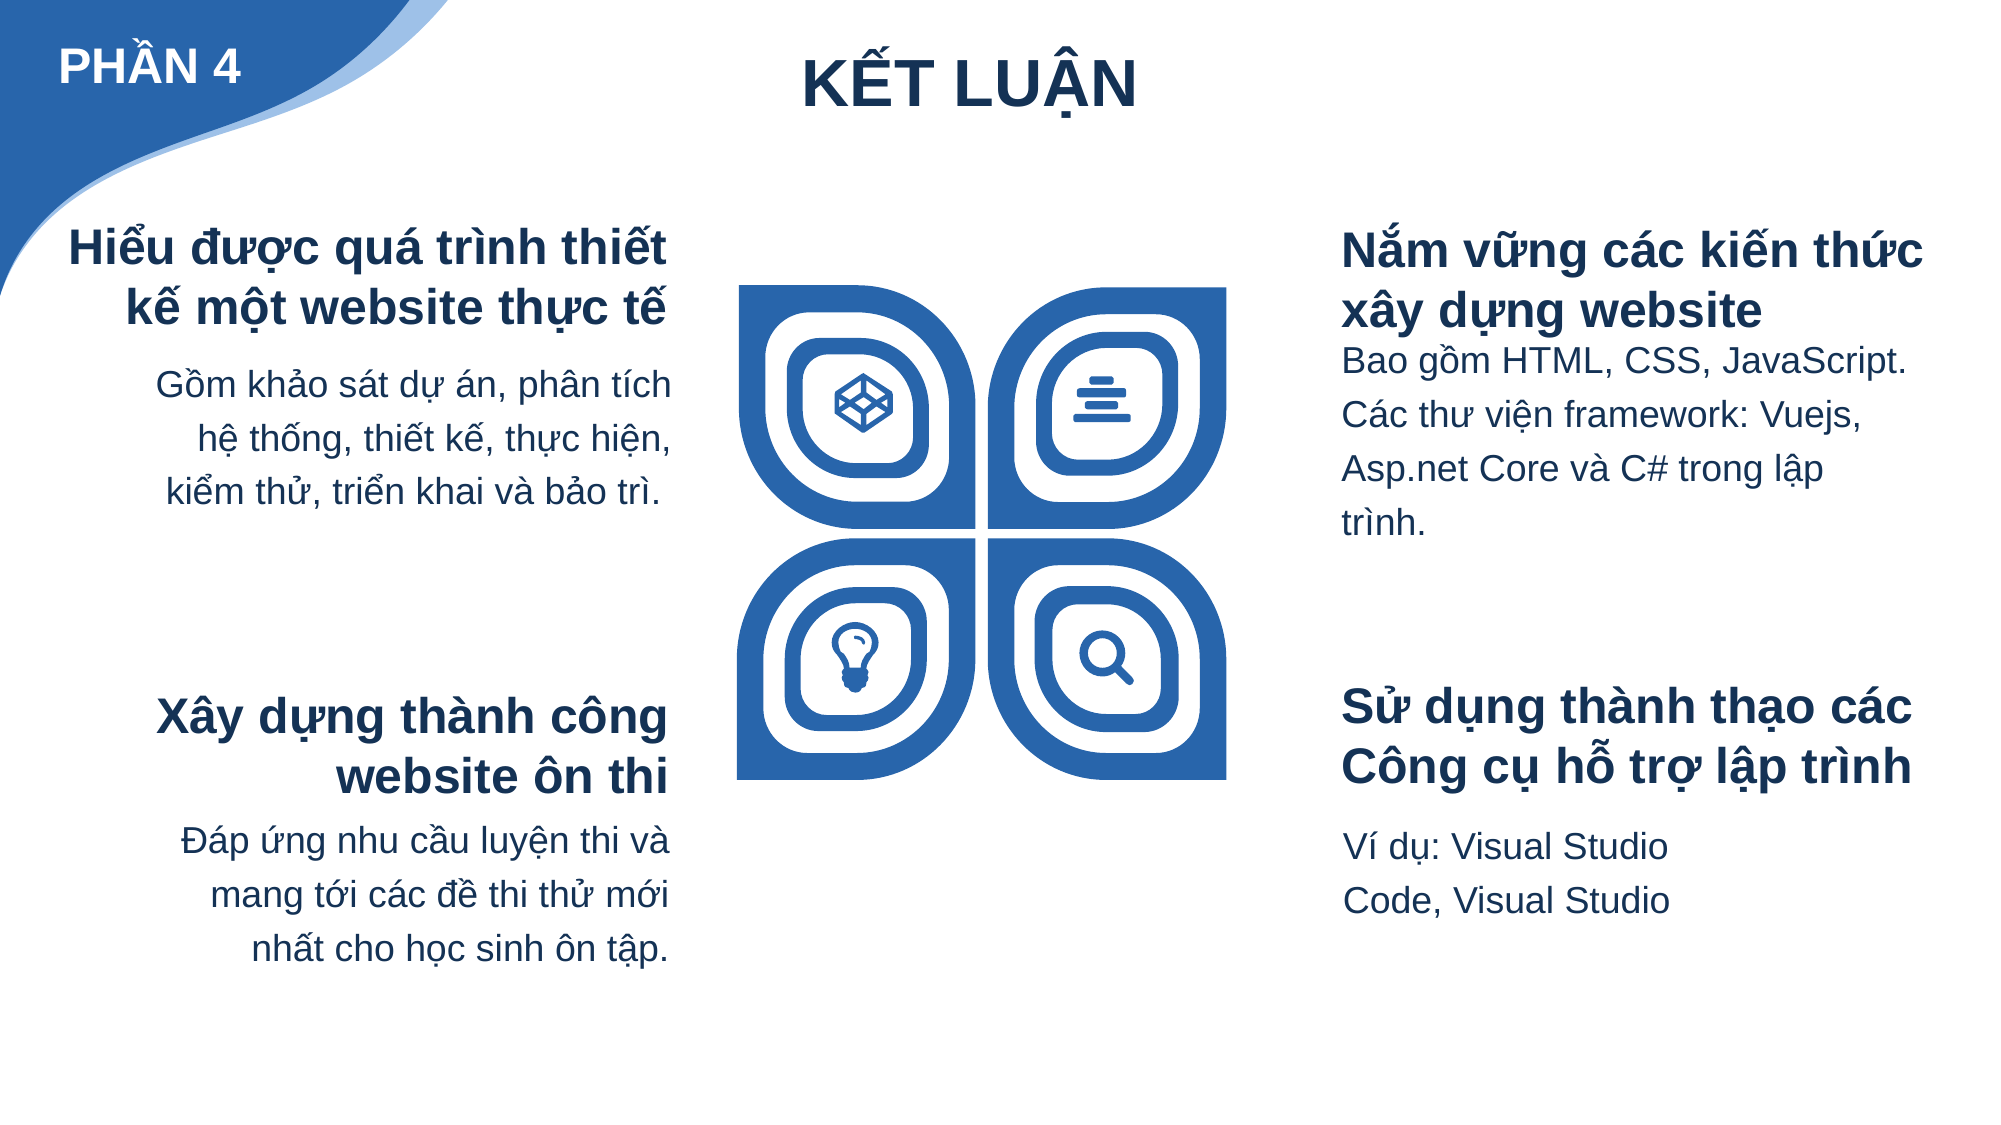

PHẦN 4
KẾT LUẬN
Hiểu được quá trình thiết
kế một website thực tế
Gồm khảo sát dự án, phân tích hệ thống, thiết kế, thực hiện, kiểm thử, triển khai và bảo trì.
Nắm vững các kiến thức
xây dựng website
Bao gồm HTML, CSS, JavaScript. Các thư viện framework: Vuejs, Asp.net Core và C# trong lập trình.

Sử dụng thành thạo các
Công cụ hỗ trợ lập trình
Ví dụ: Visual Studio
Code, Visual Studio
Xây dựng thành công
website ôn thi
Đáp ứng nhu cầu luyện thi và mang tới các đề thi thử mới nhất cho học sinh ôn tập.